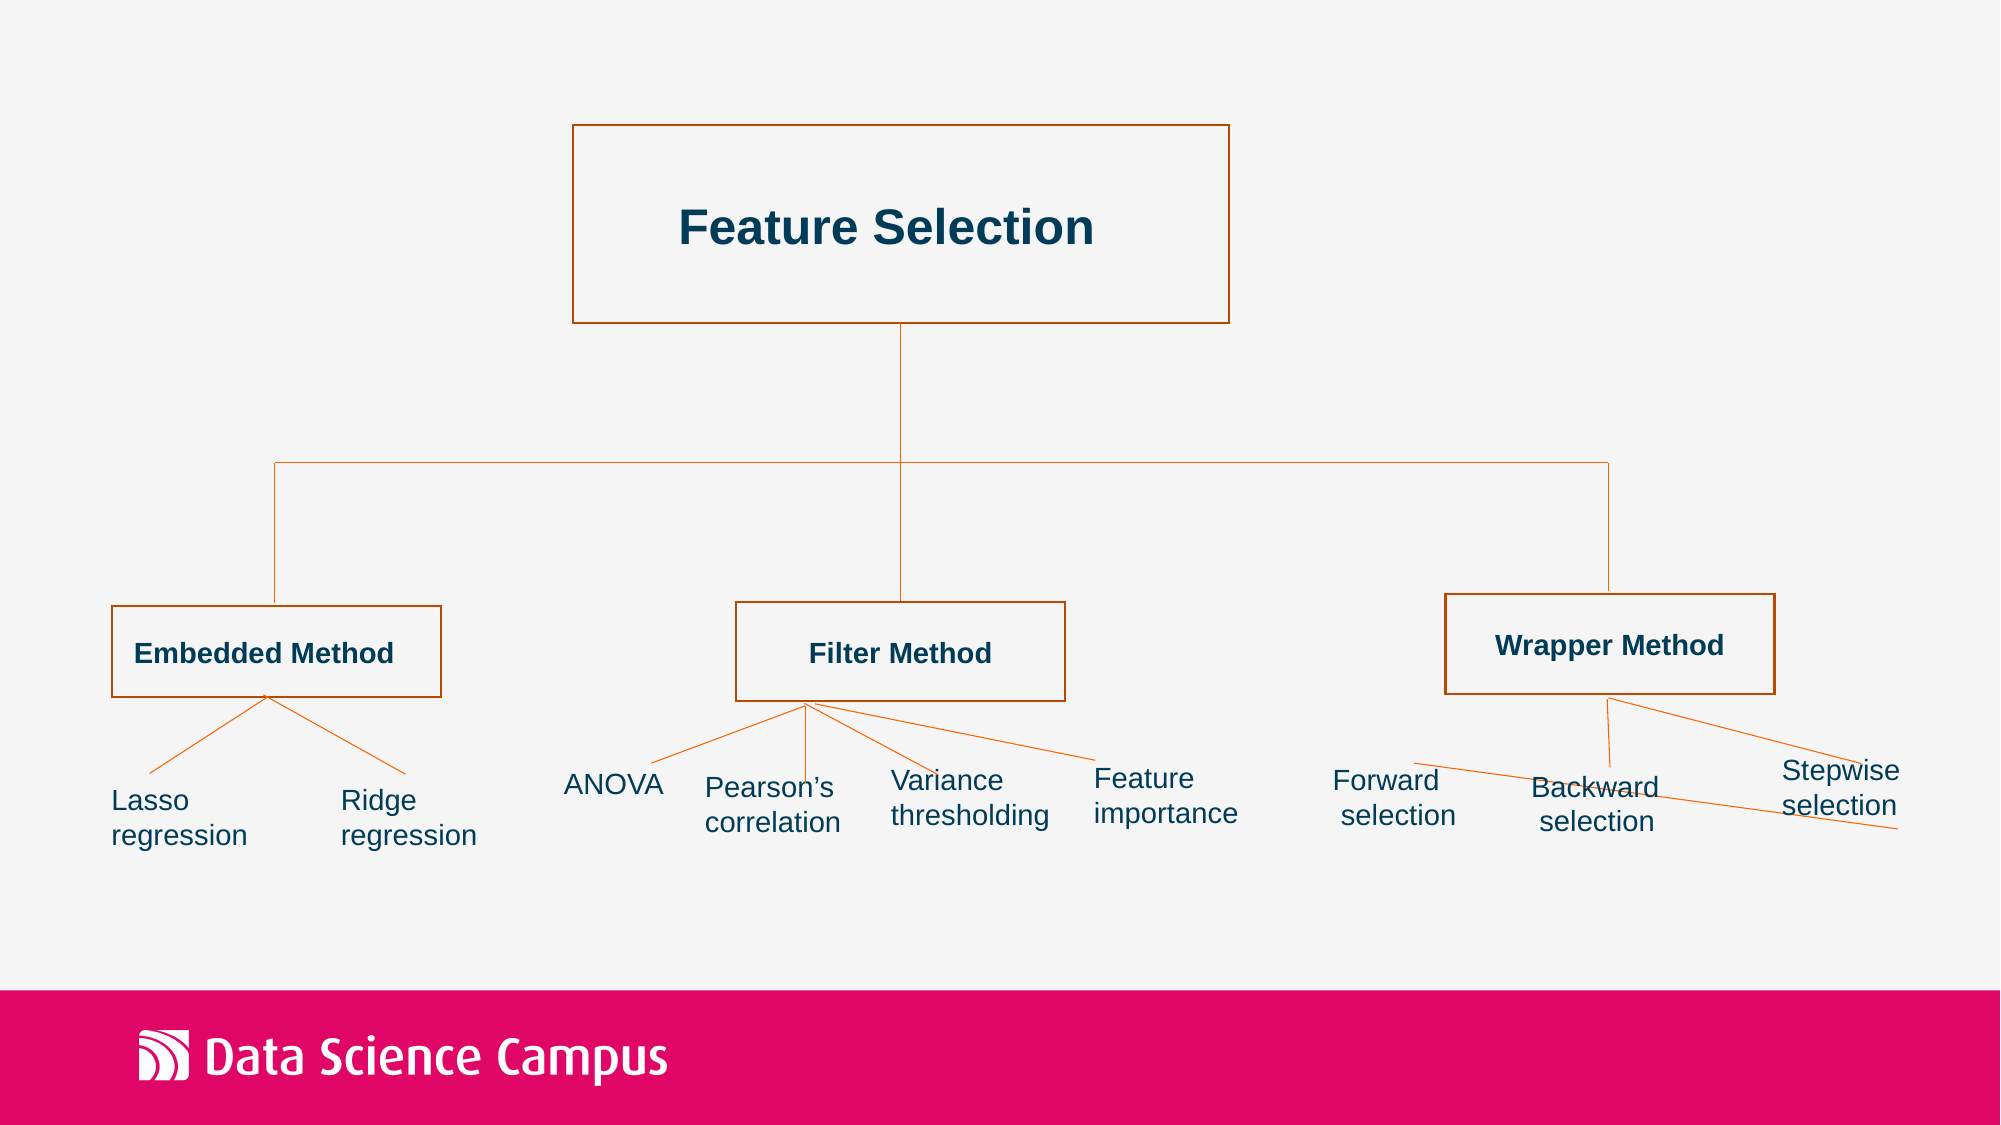

Feature Selection
Wrapper Method
Filter Method
Embedded Method
Stepwise
selection
Feature
importance
Forward
 selection
Variance thresholding
ANOVA
Backward
 selection
Pearson’s correlation
Lasso
regression
Ridge regression